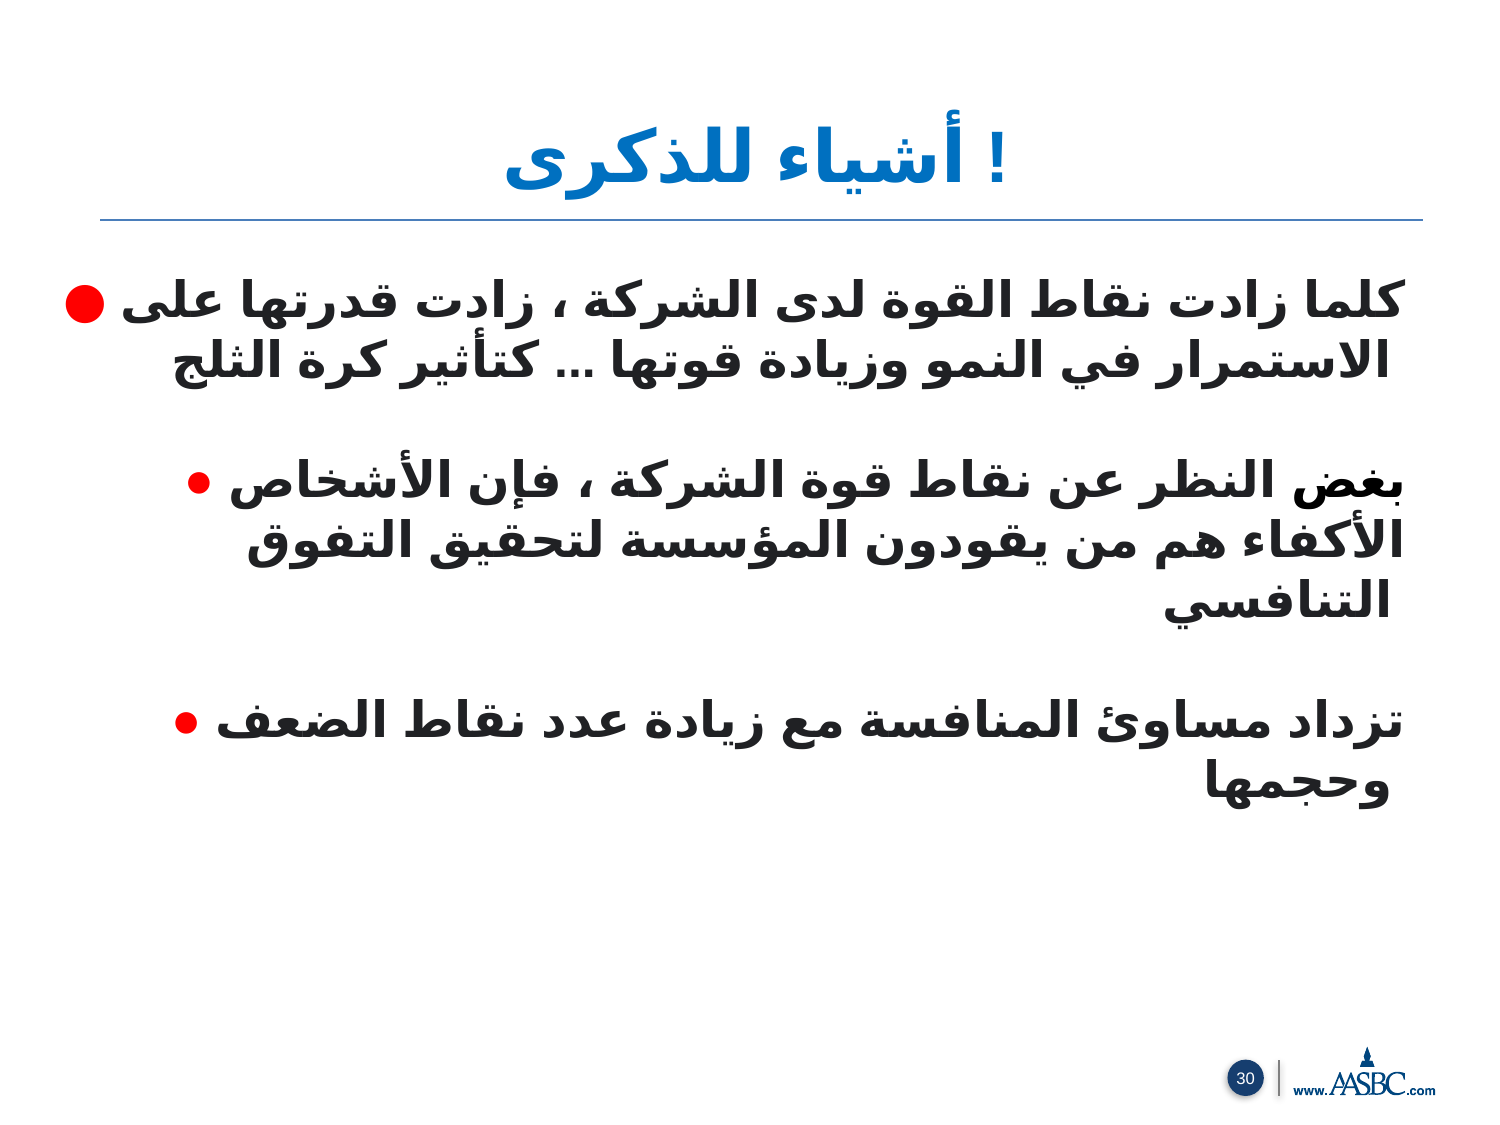

أشياء للذكرى !

● كلما زادت نقاط القوة لدى الشركة ، زادت قدرتها على الاستمرار في النمو وزيادة قوتها ... كتأثير كرة الثلج

● بغض النظر عن نقاط قوة الشركة ، فإن الأشخاص الأكفاء هم من يقودون المؤسسة لتحقيق التفوق التنافسي

● تزداد مساوئ المنافسة مع زيادة عدد نقاط الضعف وحجمها